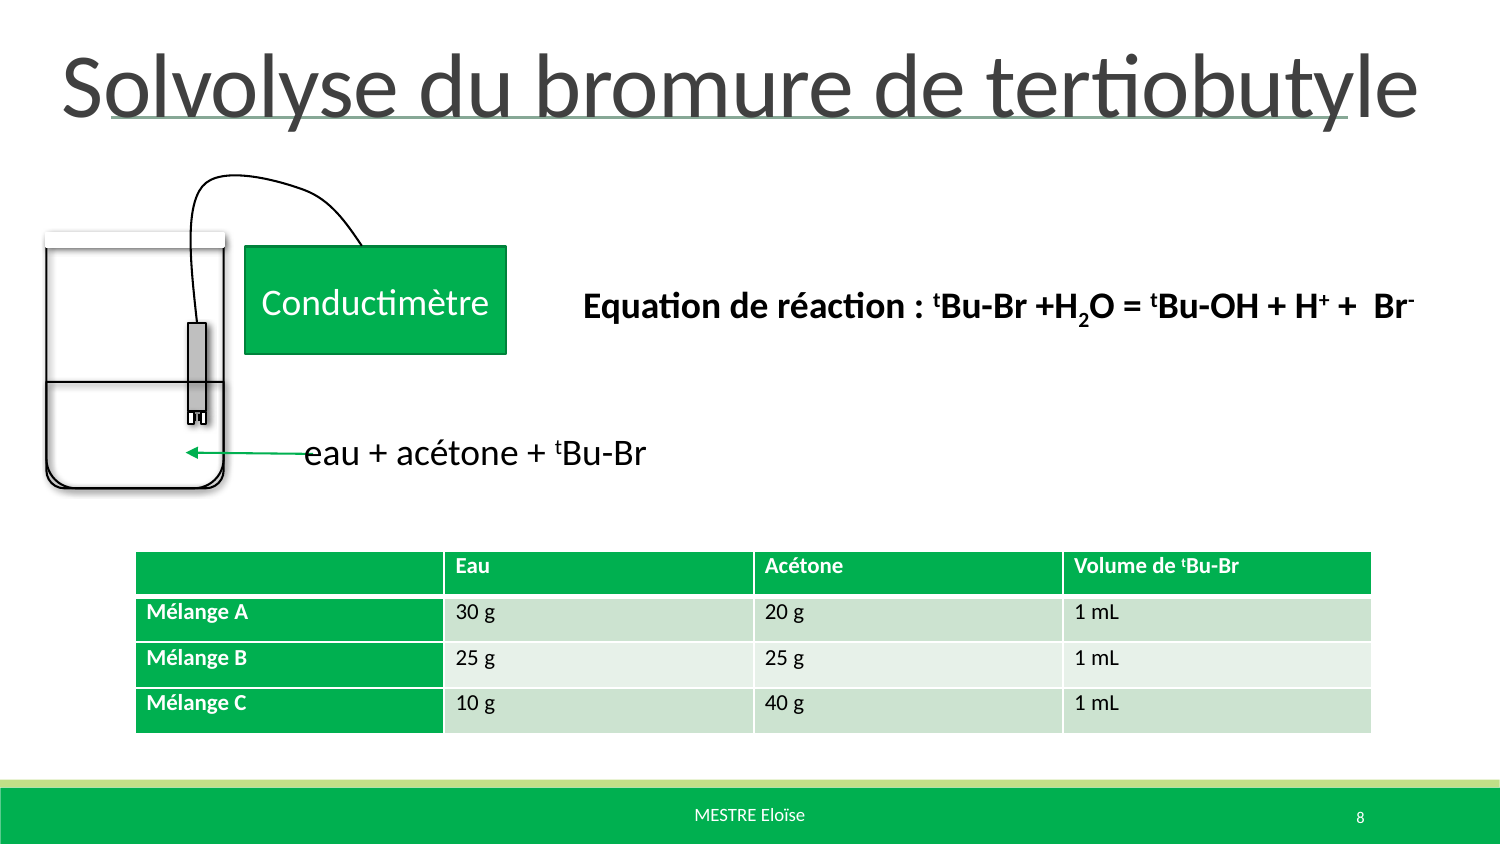

# Solvolyse du bromure de tertiobutyle

Conductimètre
Equation de réaction : tBu-Br +H2O = tBu-OH + H+ +  Br-

eau + acétone + tBu-Br
|  | Eau | Acétone | Volume de tBu-Br |
| --- | --- | --- | --- |
| Mélange A | 30 g | 20 g | 1 mL |
| Mélange B | 25 g | 25 g | 1 mL |
| Mélange C | 10 g | 40 g | 1 mL |
8